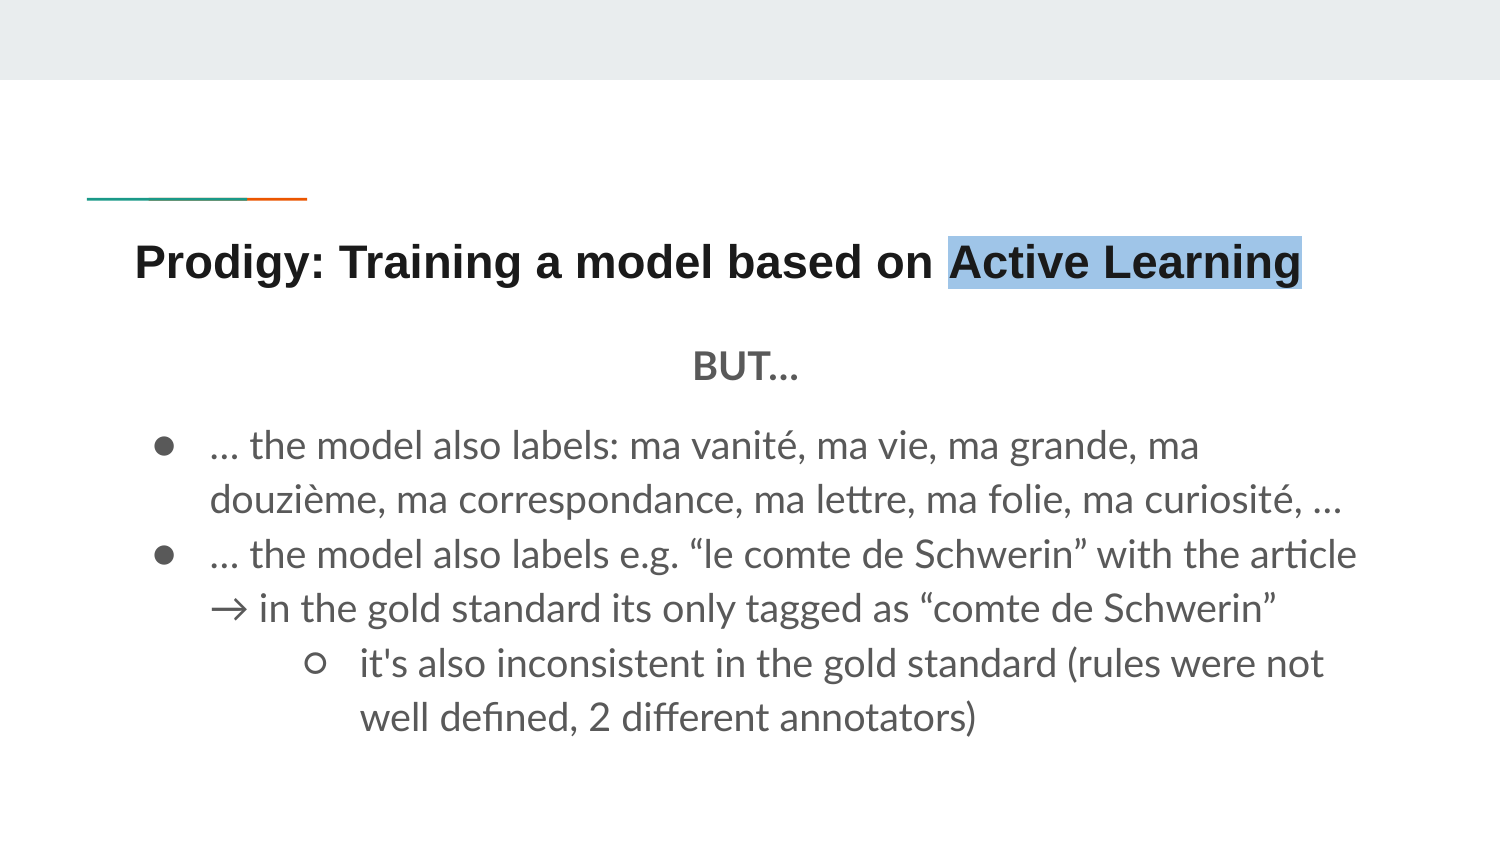

# Prodigy: Training a model based on Active Learning

BUT…
… the model also labels: ma vanité, ma vie, ma grande, ma douzième, ma correspondance, ma lettre, ma folie, ma curiosité, …
… the model also labels e.g. “le comte de Schwerin” with the article → in the gold standard its only tagged as “comte de Schwerin”
it's also inconsistent in the gold standard (rules were not well defined, 2 different annotators)